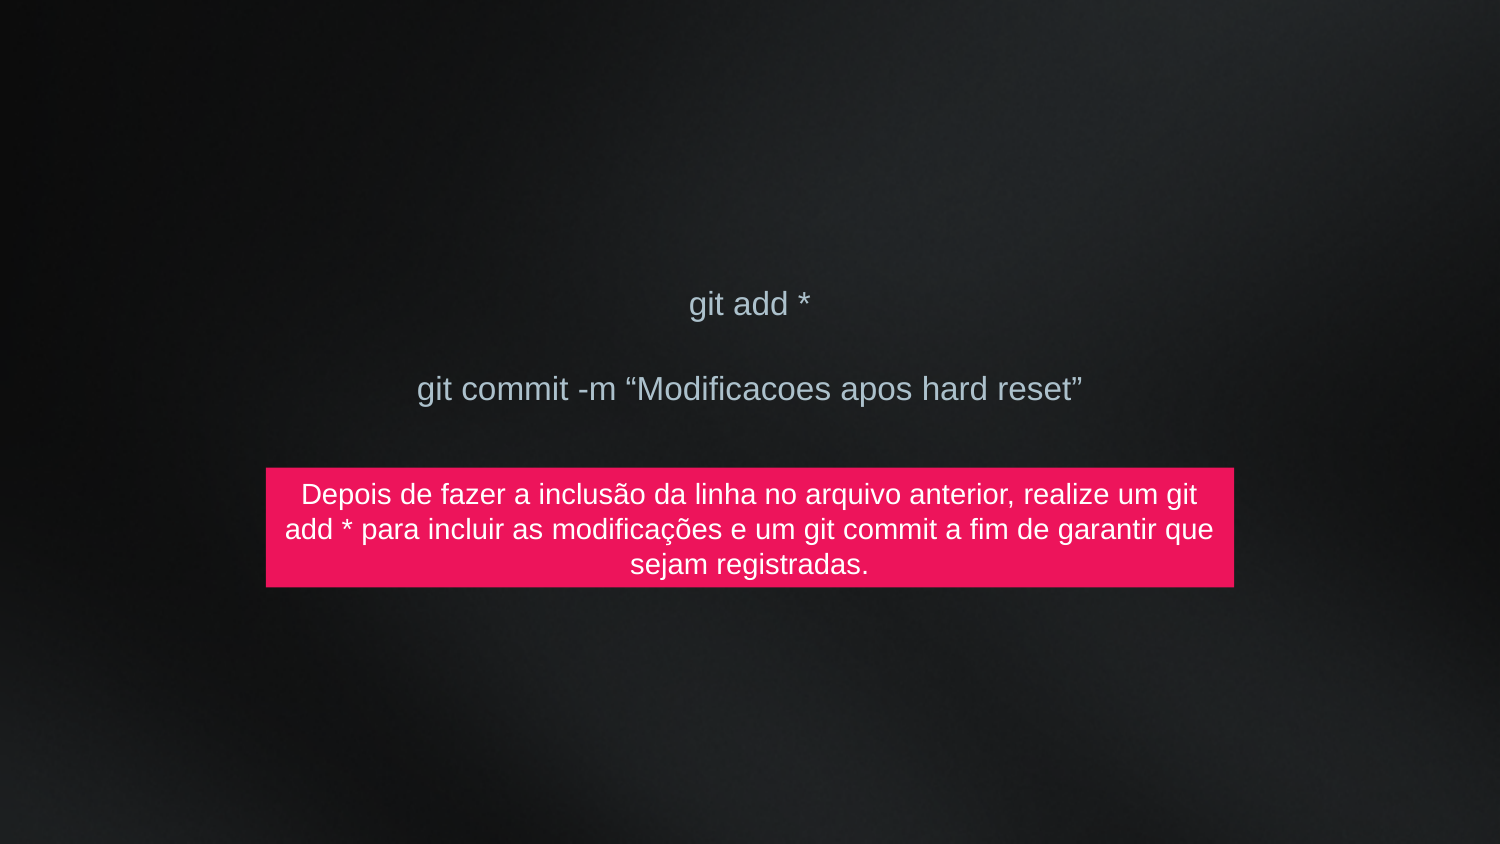

git add *
git commit -m “Modificacoes apos hard reset”
Depois de fazer a inclusão da linha no arquivo anterior, realize um git add * para incluir as modificações e um git commit a fim de garantir que sejam registradas.